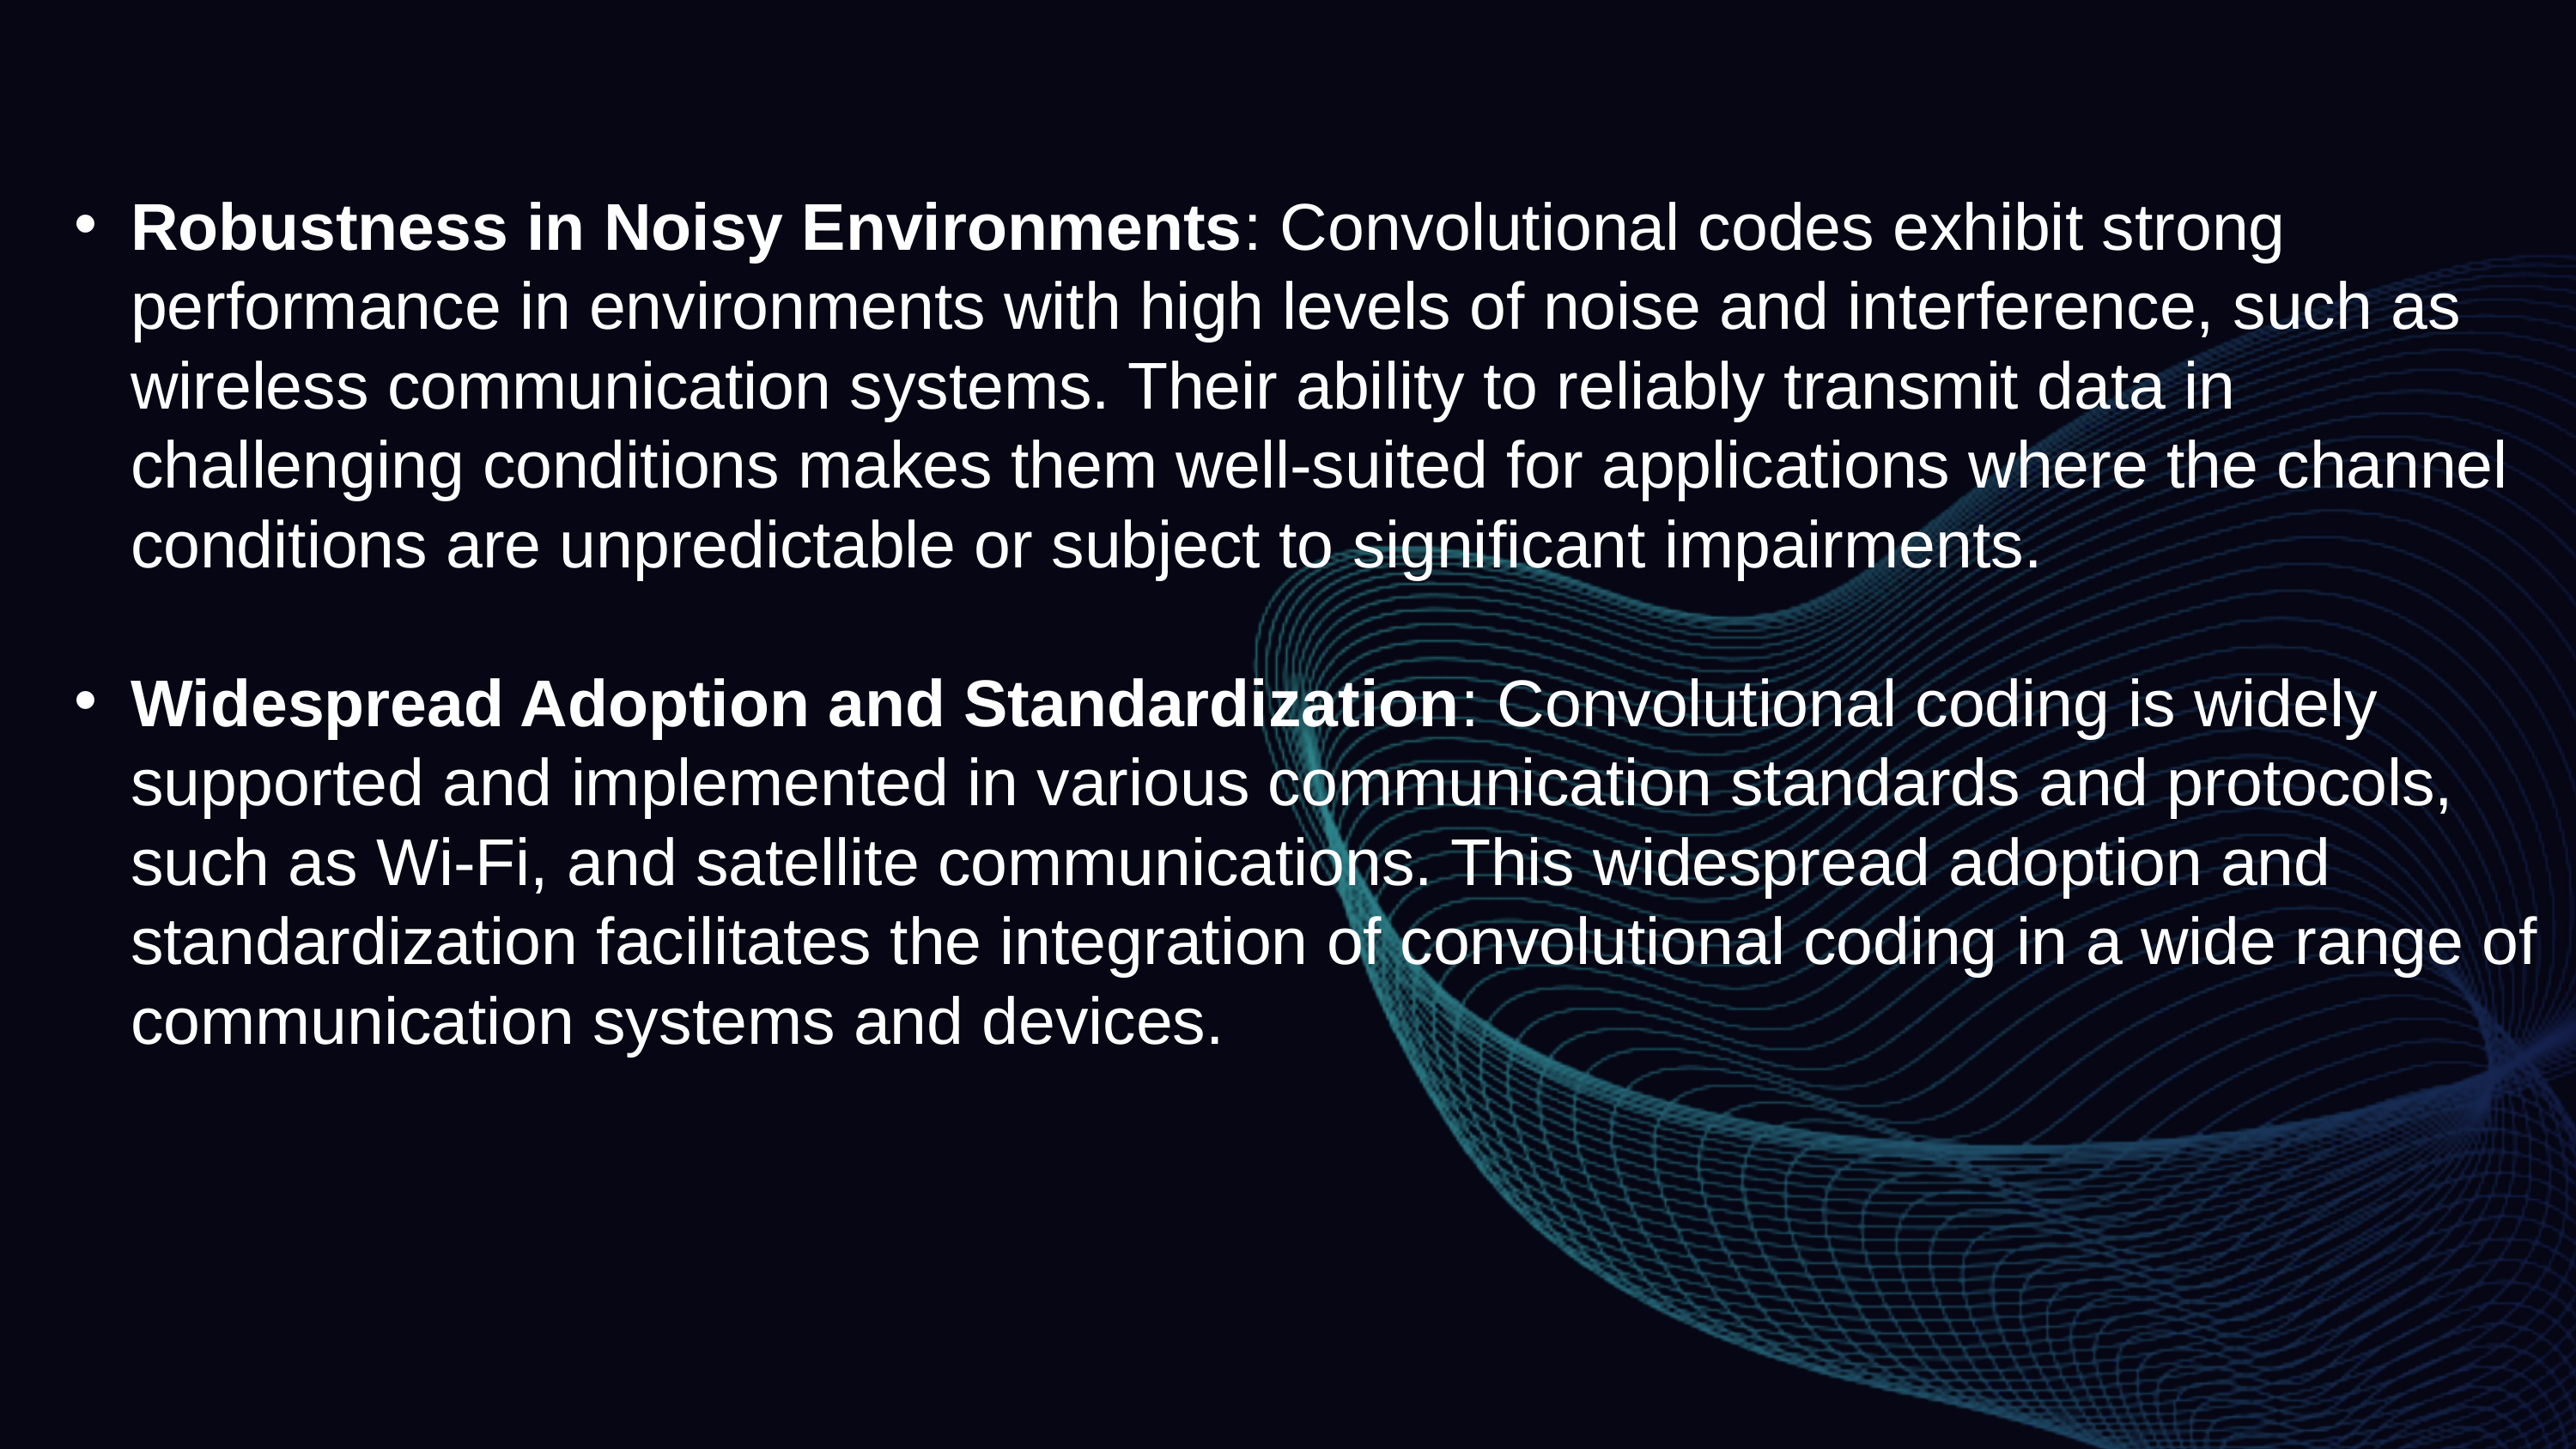

Robustness in Noisy Environments: Convolutional codes exhibit strong performance in environments with high levels of noise and interference, such as wireless communication systems. Their ability to reliably transmit data in challenging conditions makes them well-suited for applications where the channel conditions are unpredictable or subject to significant impairments.

Widespread Adoption and Standardization: Convolutional coding is widely supported and implemented in various communication standards and protocols, such as Wi-Fi, and satellite communications. This widespread adoption and standardization facilitates the integration of convolutional coding in a wide range of communication systems and devices.